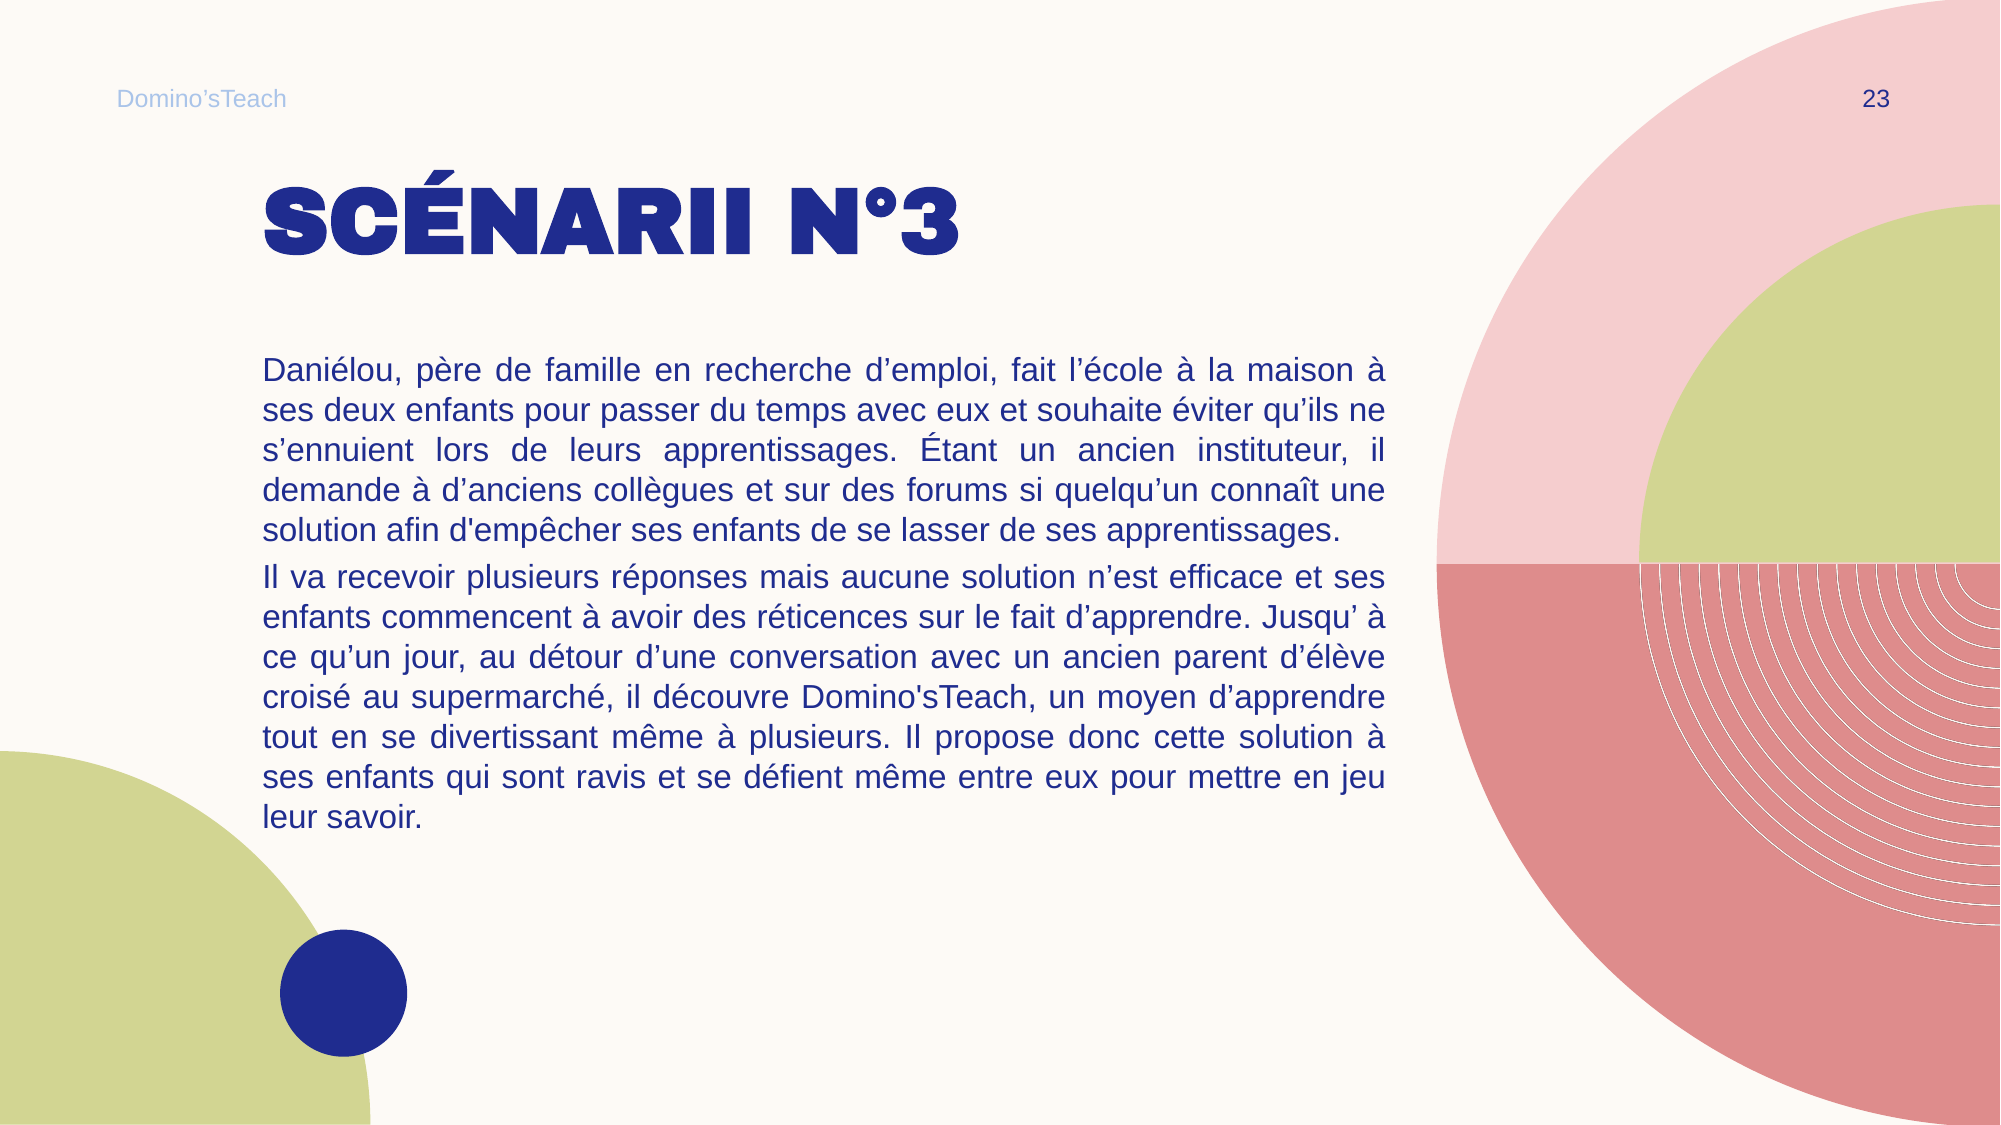

Domino’sTeach
23
Scénarii n°3
Daniélou, père de famille en recherche d’emploi, fait l’école à la maison à ses deux enfants pour passer du temps avec eux et souhaite éviter qu’ils ne s’ennuient lors de leurs apprentissages. Étant un ancien instituteur, il demande à d’anciens collègues et sur des forums si quelqu’un connaît une solution afin d'empêcher ses enfants de se lasser de ses apprentissages.
Il va recevoir plusieurs réponses mais aucune solution n’est efficace et ses enfants commencent à avoir des réticences sur le fait d’apprendre. Jusqu’ à ce qu’un jour, au détour d’une conversation avec un ancien parent d’élève croisé au supermarché, il découvre Domino'sTeach, un moyen d’apprendre tout en se divertissant même à plusieurs. Il propose donc cette solution à ses enfants qui sont ravis et se défient même entre eux pour mettre en jeu leur savoir.